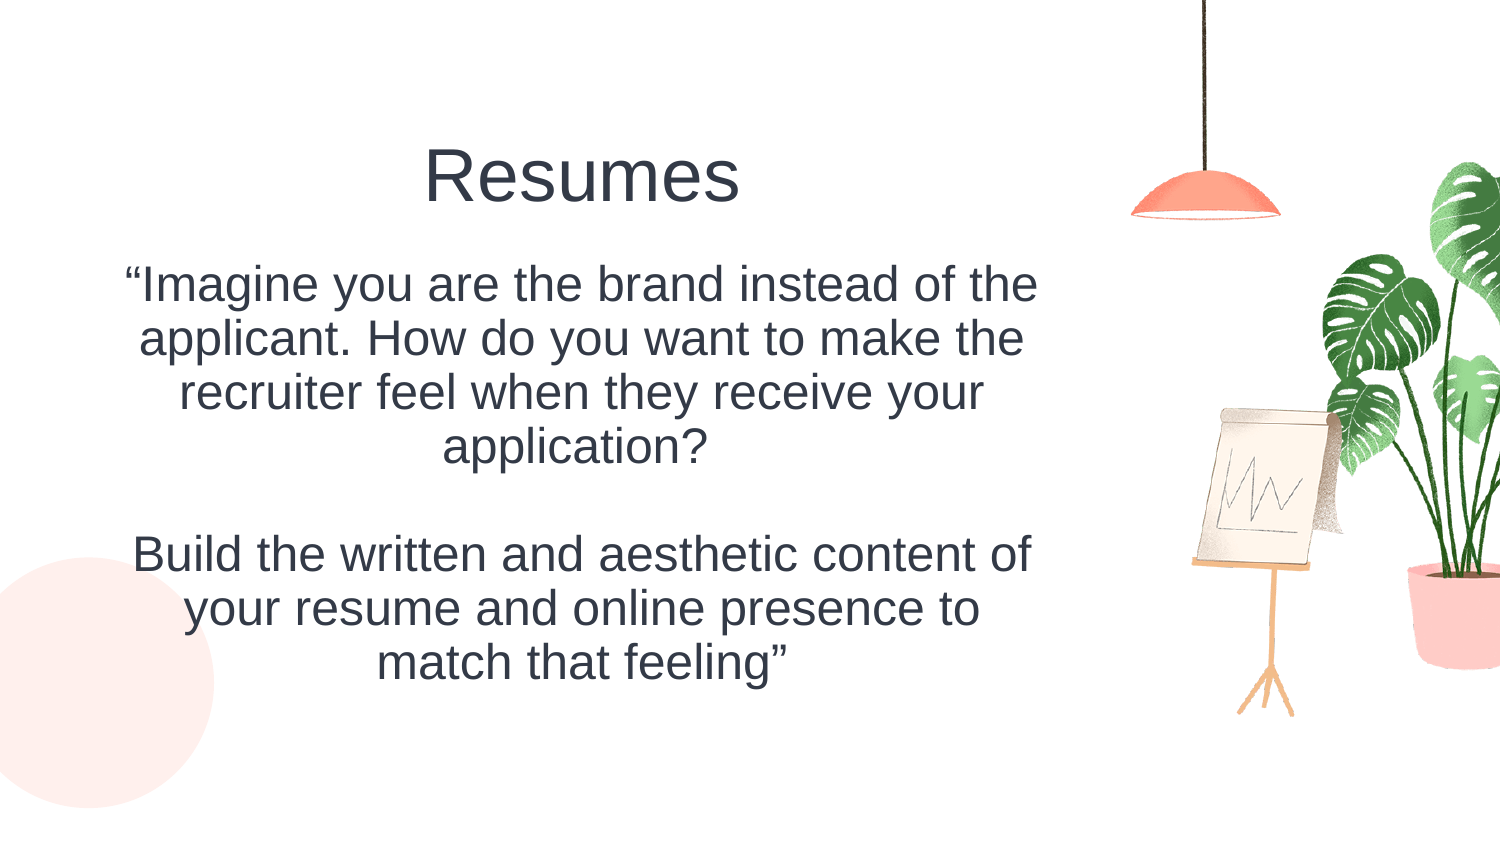

Resumes
“Imagine you are the brand instead of the applicant. How do you want to make the recruiter feel when they receive your application?
Build the written and aesthetic content of your resume and online presence to match that feeling”